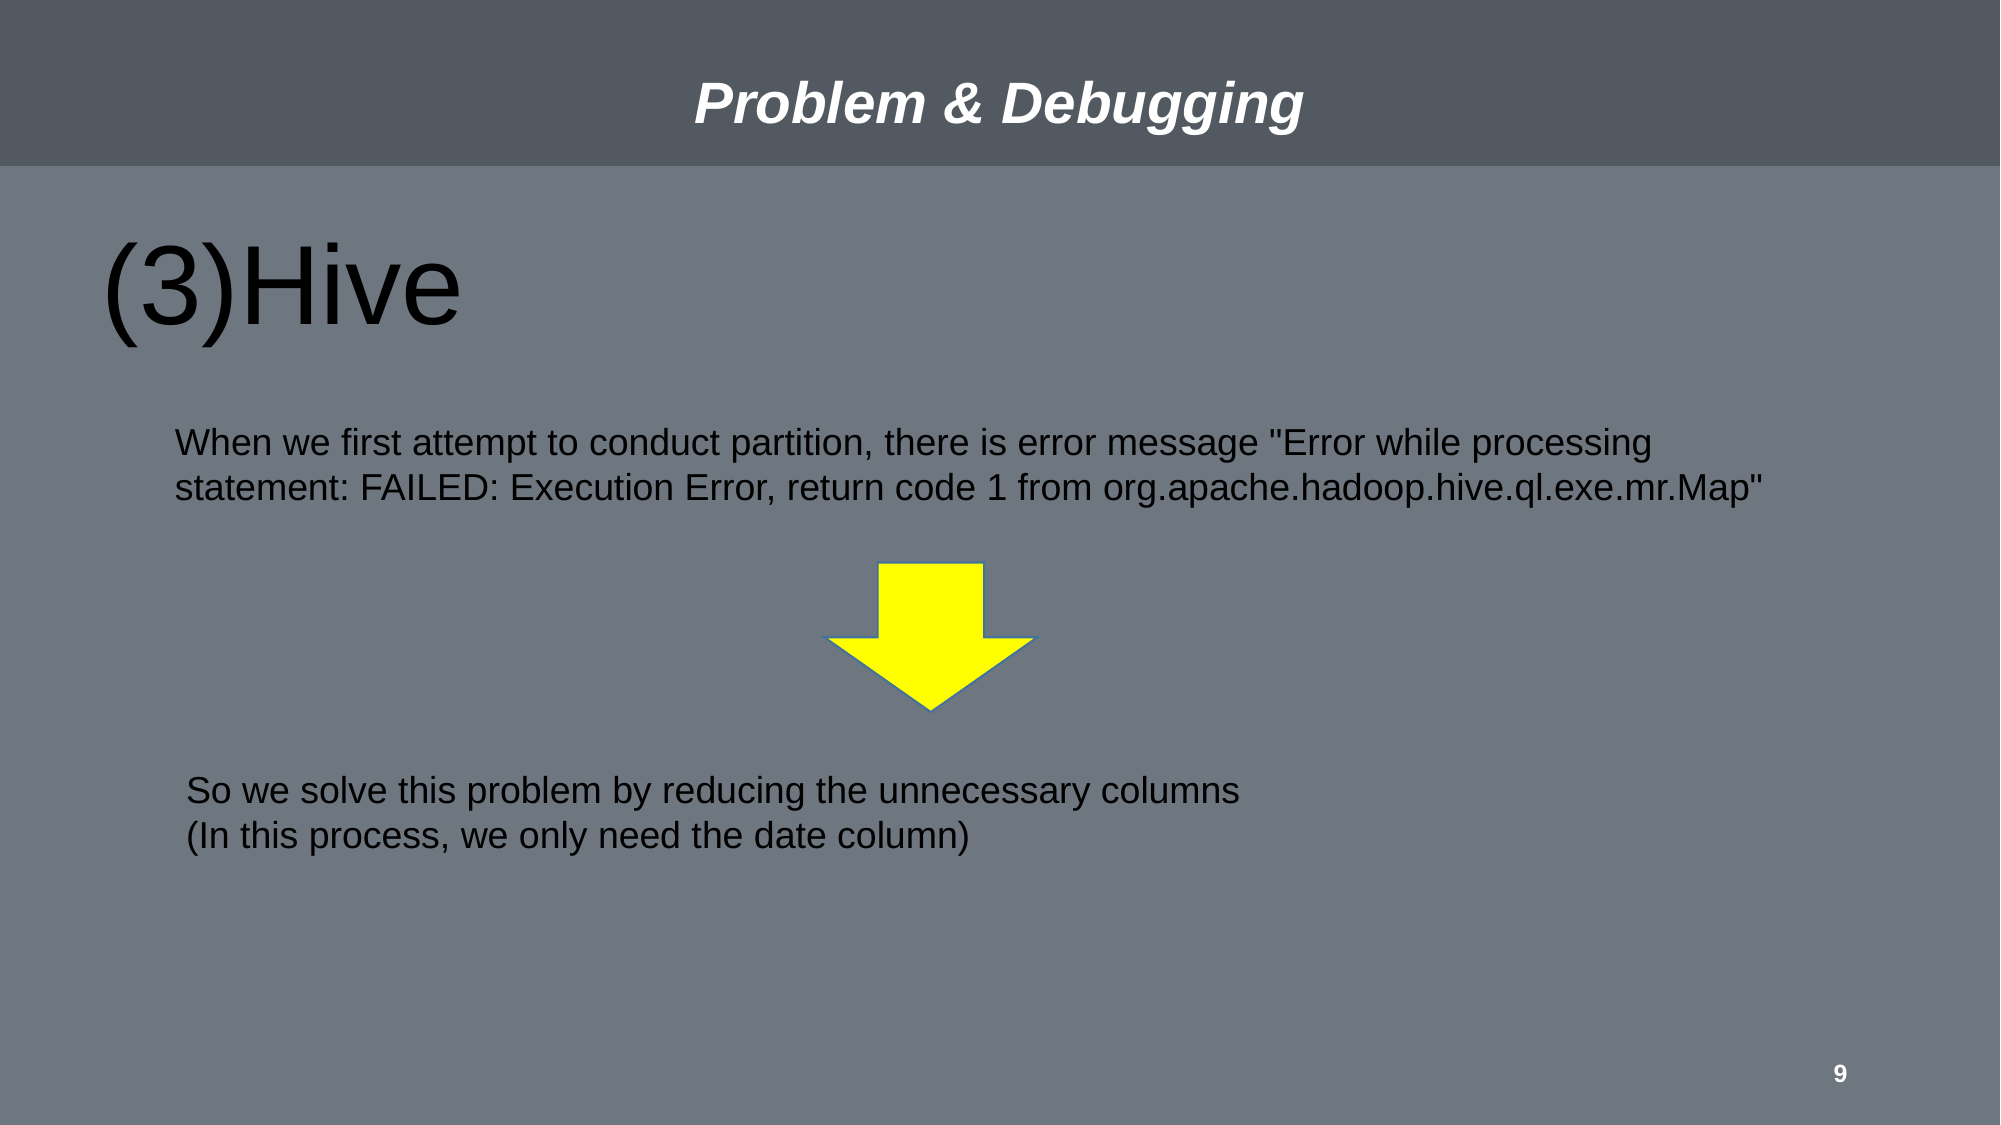

# Problem & Debugging
(3)Hive

When we first attempt to conduct partition, there is error message "Error while processing
statement: FAILED: Execution Error, return code 1 from org.apache.hadoop.hive.ql.exe.mr.Map"

So we solve this problem by reducing the unnecessary columns
(In this process, we only need the date column)
9